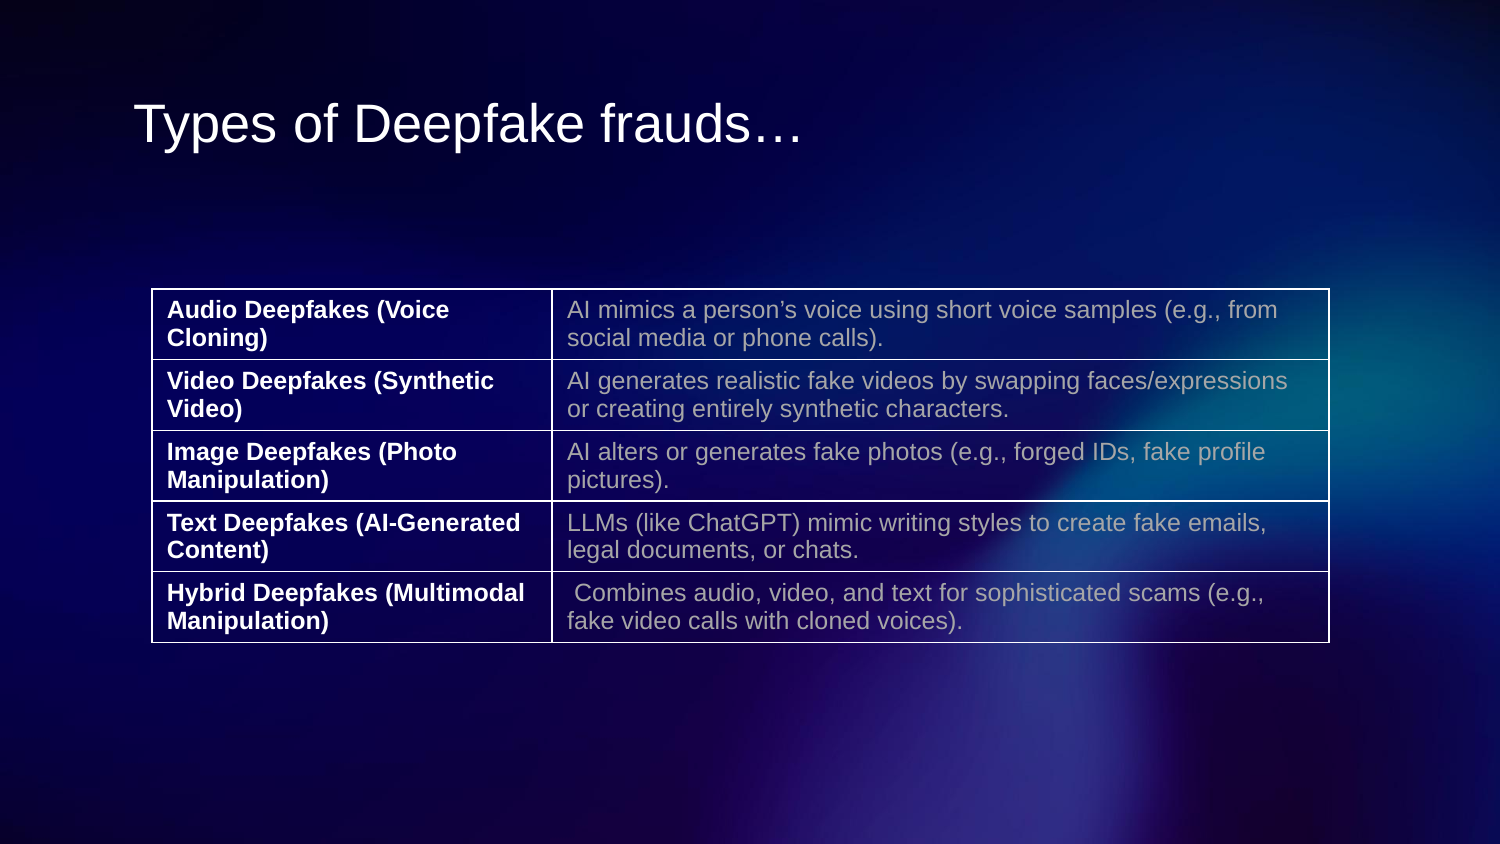

# Types of Deepfake frauds…
| Audio Deepfakes (Voice Cloning) | AI mimics a person’s voice using short voice samples (e.g., from social media or phone calls). |
| --- | --- |
| Video Deepfakes (Synthetic Video) | AI generates realistic fake videos by swapping faces/expressions or creating entirely synthetic characters. |
| Image Deepfakes (Photo Manipulation) | AI alters or generates fake photos (e.g., forged IDs, fake profile pictures). |
| Text Deepfakes (AI-Generated Content) | LLMs (like ChatGPT) mimic writing styles to create fake emails, legal documents, or chats. |
| Hybrid Deepfakes (Multimodal Manipulation) | Combines audio, video, and text for sophisticated scams (e.g., fake video calls with cloned voices). |